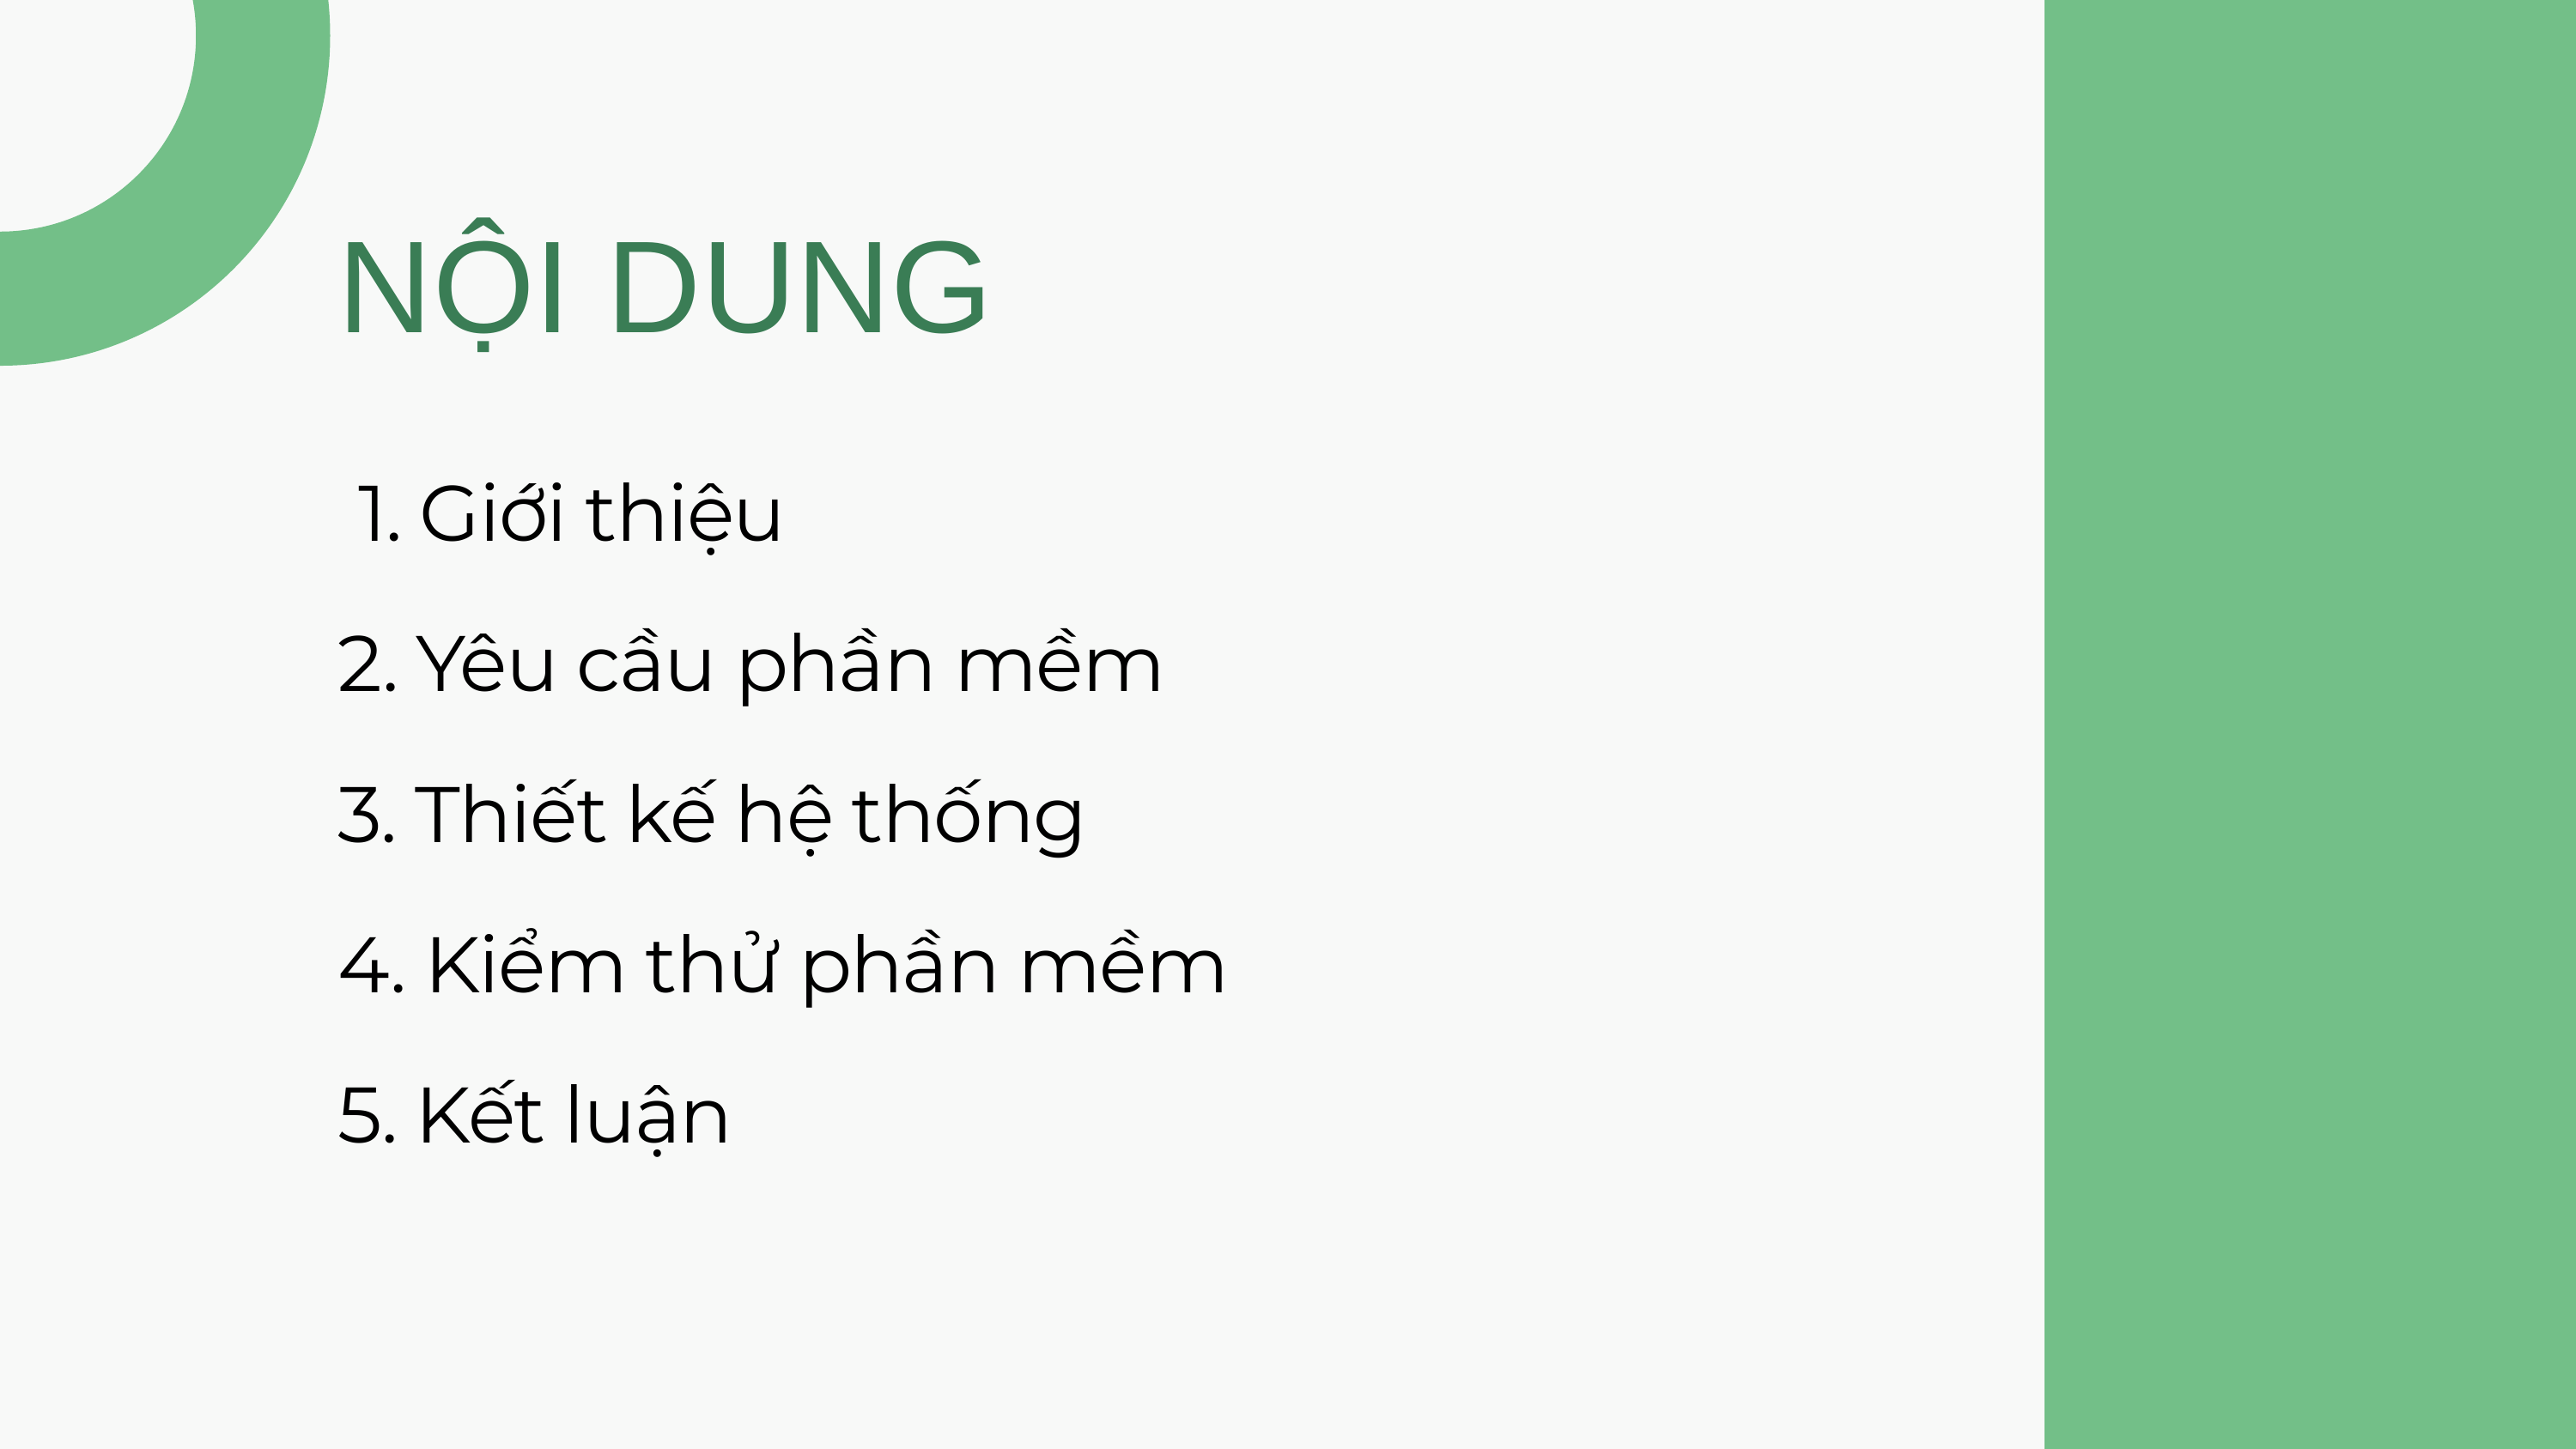

NỘI DUNG
 1. Giới thiệu
2. Yêu cầu phần mềm
3. Thiết kế hệ thống
4. Kiểm thử phần mềm
5. Kết luận